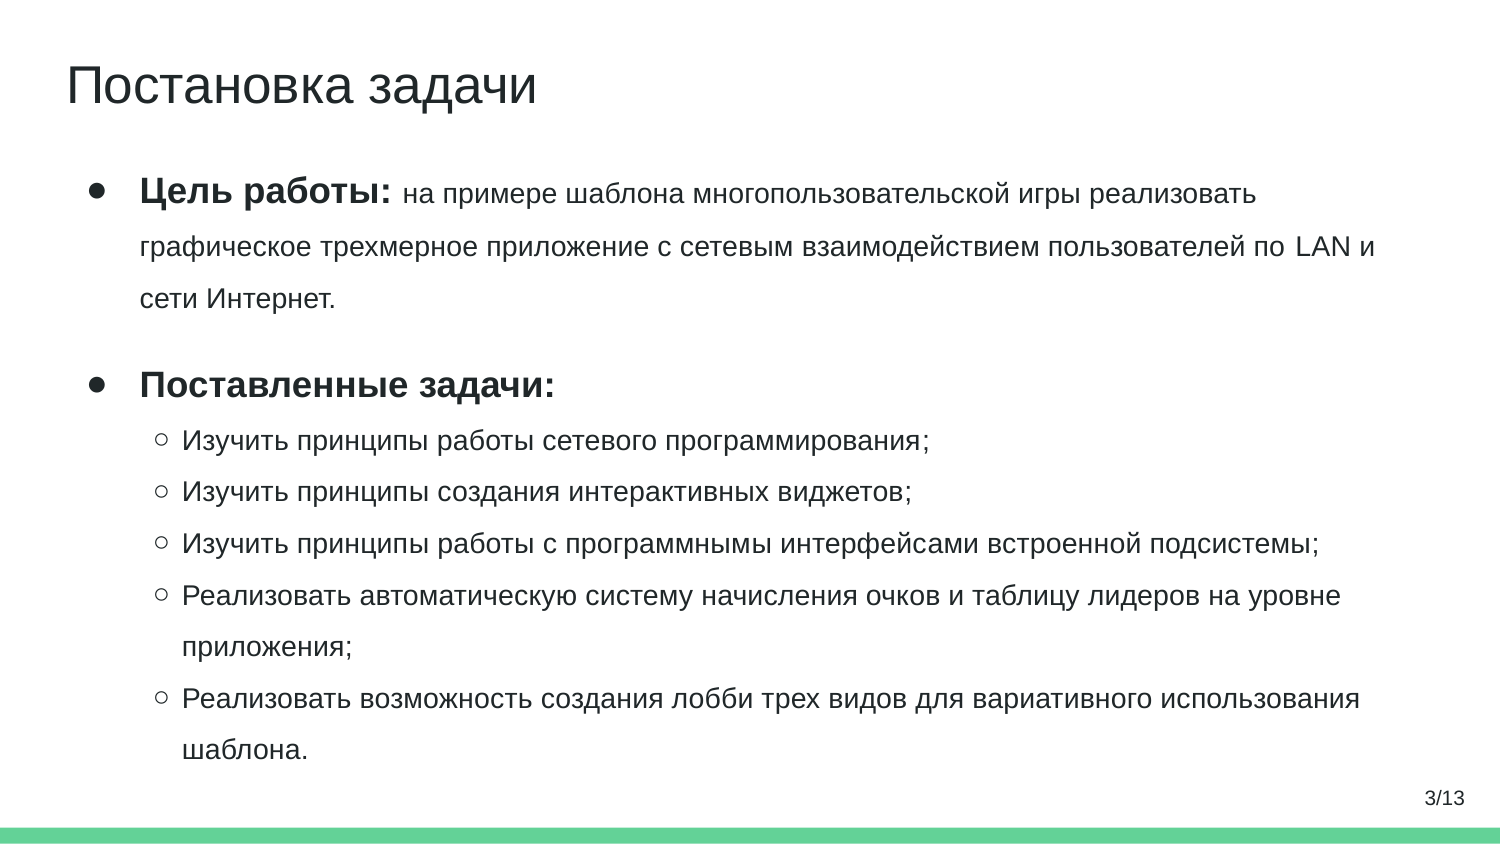

# Постановка задачи
Цель работы: на примере шаблона многопользовательской игры реализовать графическое трехмерное приложение с сетевым взаимодействием пользователей по LAN и сети Интернет.
Поставленные задачи:
Изучить принципы работы сетевого программирования;
Изучить принципы создания интерактивных виджетов;
Изучить принципы работы с программнымы интерфейсами встроенной подсистемы;
Реализовать автоматическую систему начисления очков и таблицу лидеров на уровне приложения;
Реализовать возможность создания лобби трех видов для вариативного использования шаблона.

3/13